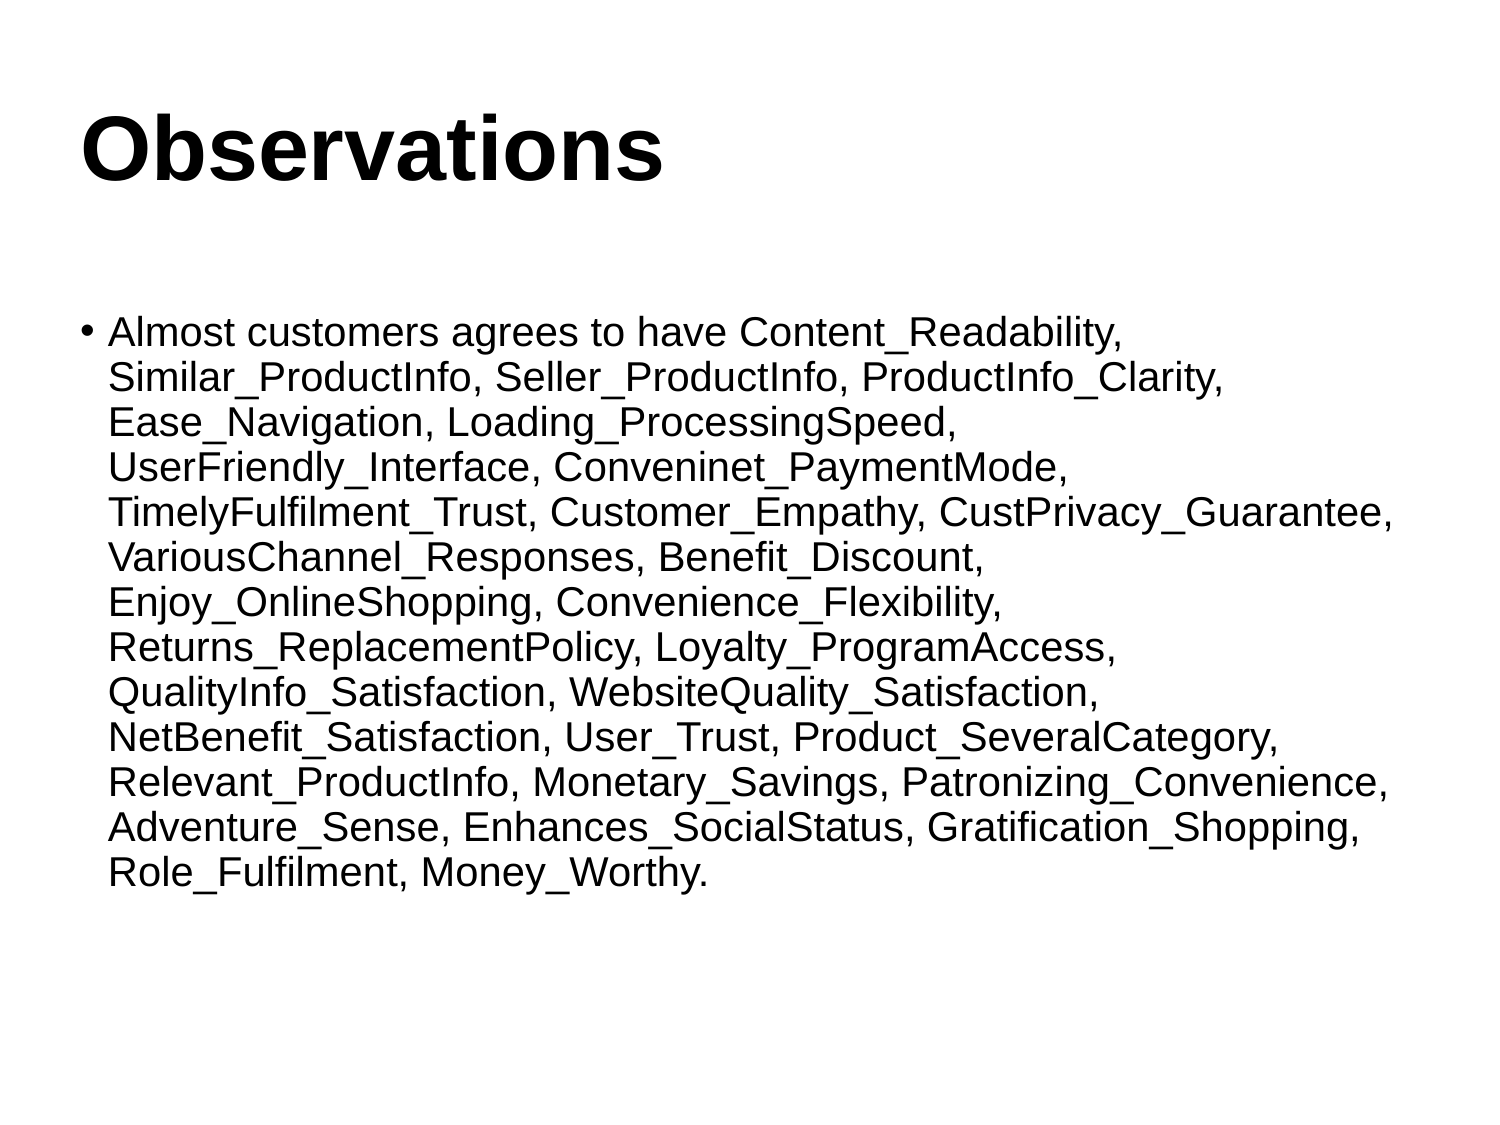

# Observations
Almost customers agrees to have Content_Readability, Similar_ProductInfo, Seller_ProductInfo, ProductInfo_Clarity, Ease_Navigation, Loading_ProcessingSpeed, UserFriendly_Interface, Conveninet_PaymentMode, TimelyFulfilment_Trust, Customer_Empathy, CustPrivacy_Guarantee, VariousChannel_Responses, Benefit_Discount, Enjoy_OnlineShopping, Convenience_Flexibility, Returns_ReplacementPolicy, Loyalty_ProgramAccess, QualityInfo_Satisfaction, WebsiteQuality_Satisfaction, NetBenefit_Satisfaction, User_Trust, Product_SeveralCategory, Relevant_ProductInfo, Monetary_Savings, Patronizing_Convenience, Adventure_Sense, Enhances_SocialStatus, Gratification_Shopping, Role_Fulfilment, Money_Worthy.